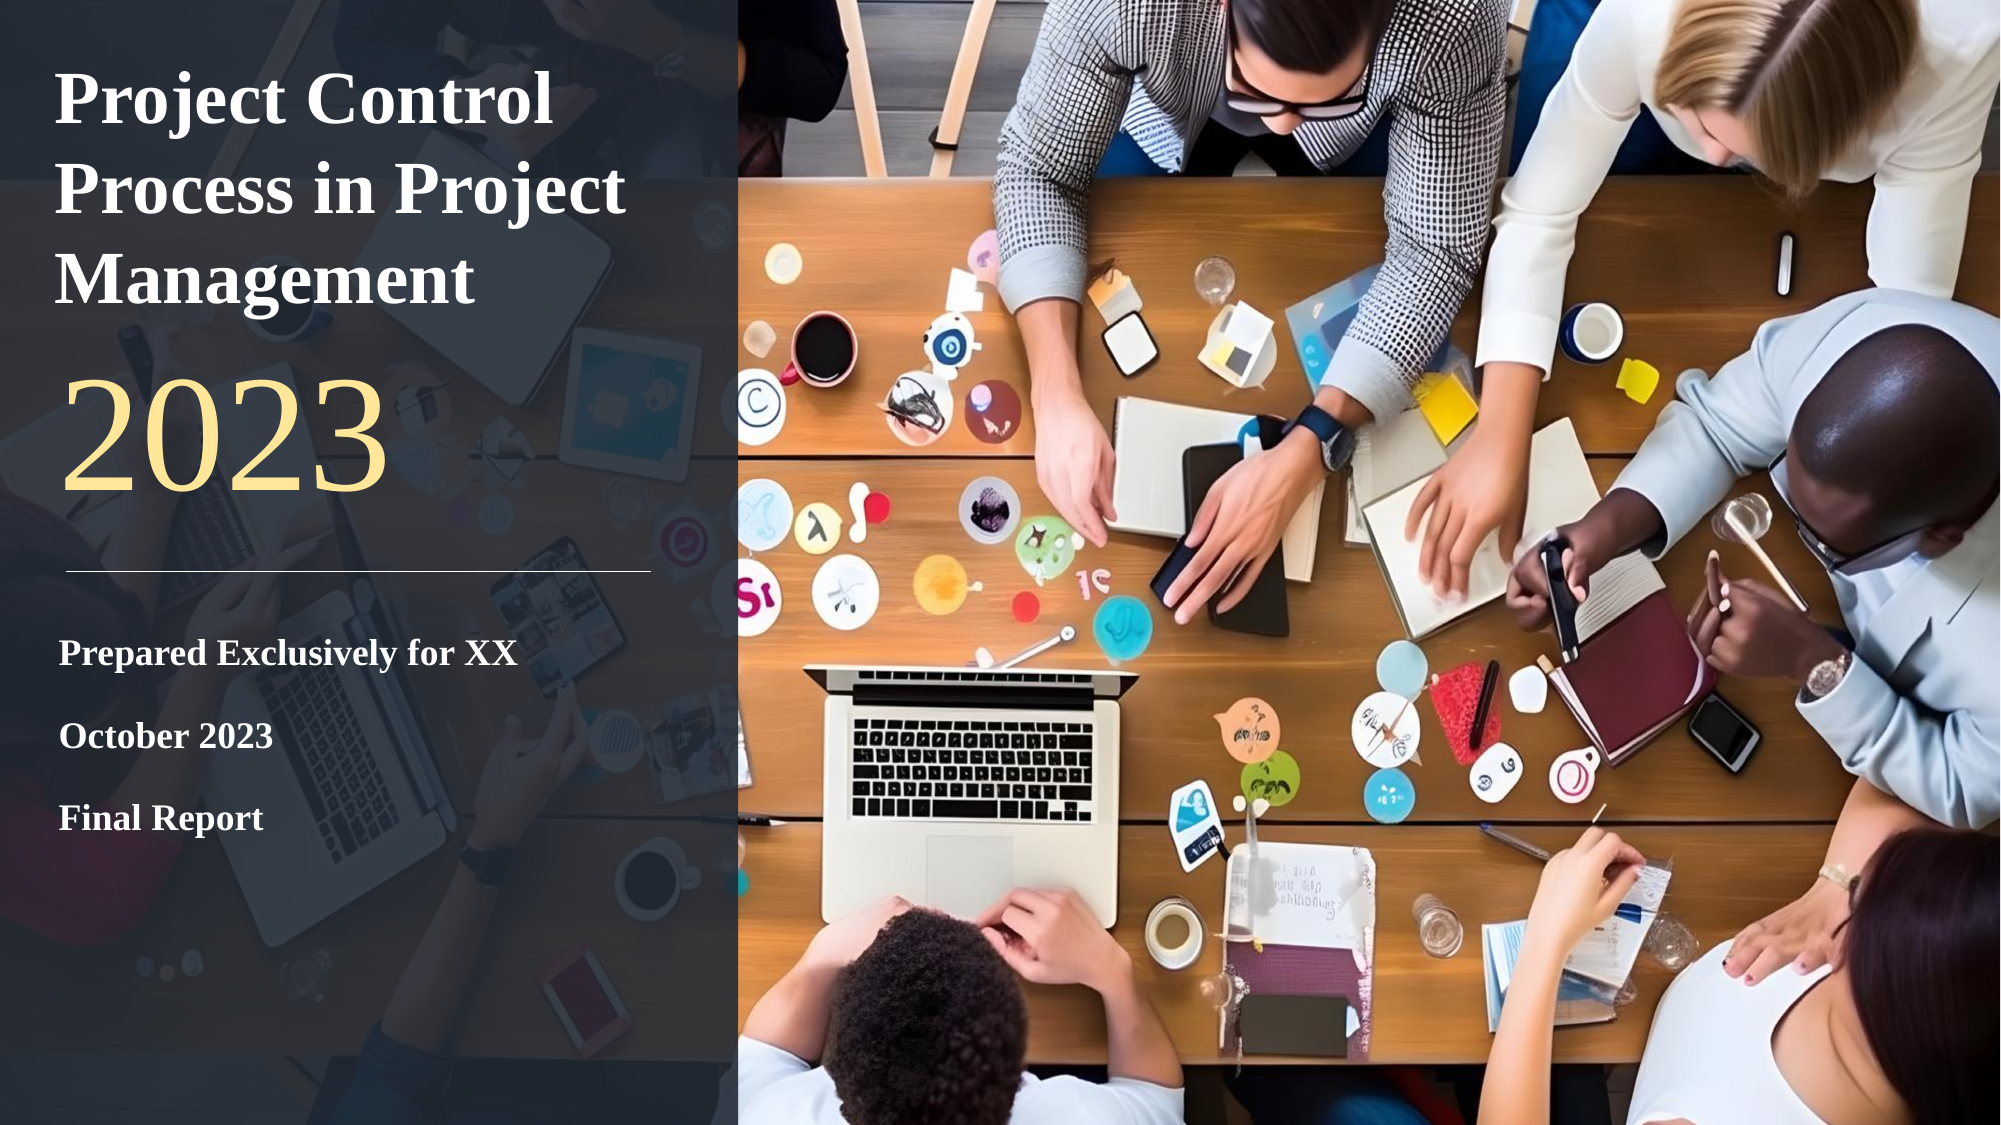

Project Control Process in Project Management

2023
Prepared Exclusively for XX
October 2023
Final Report